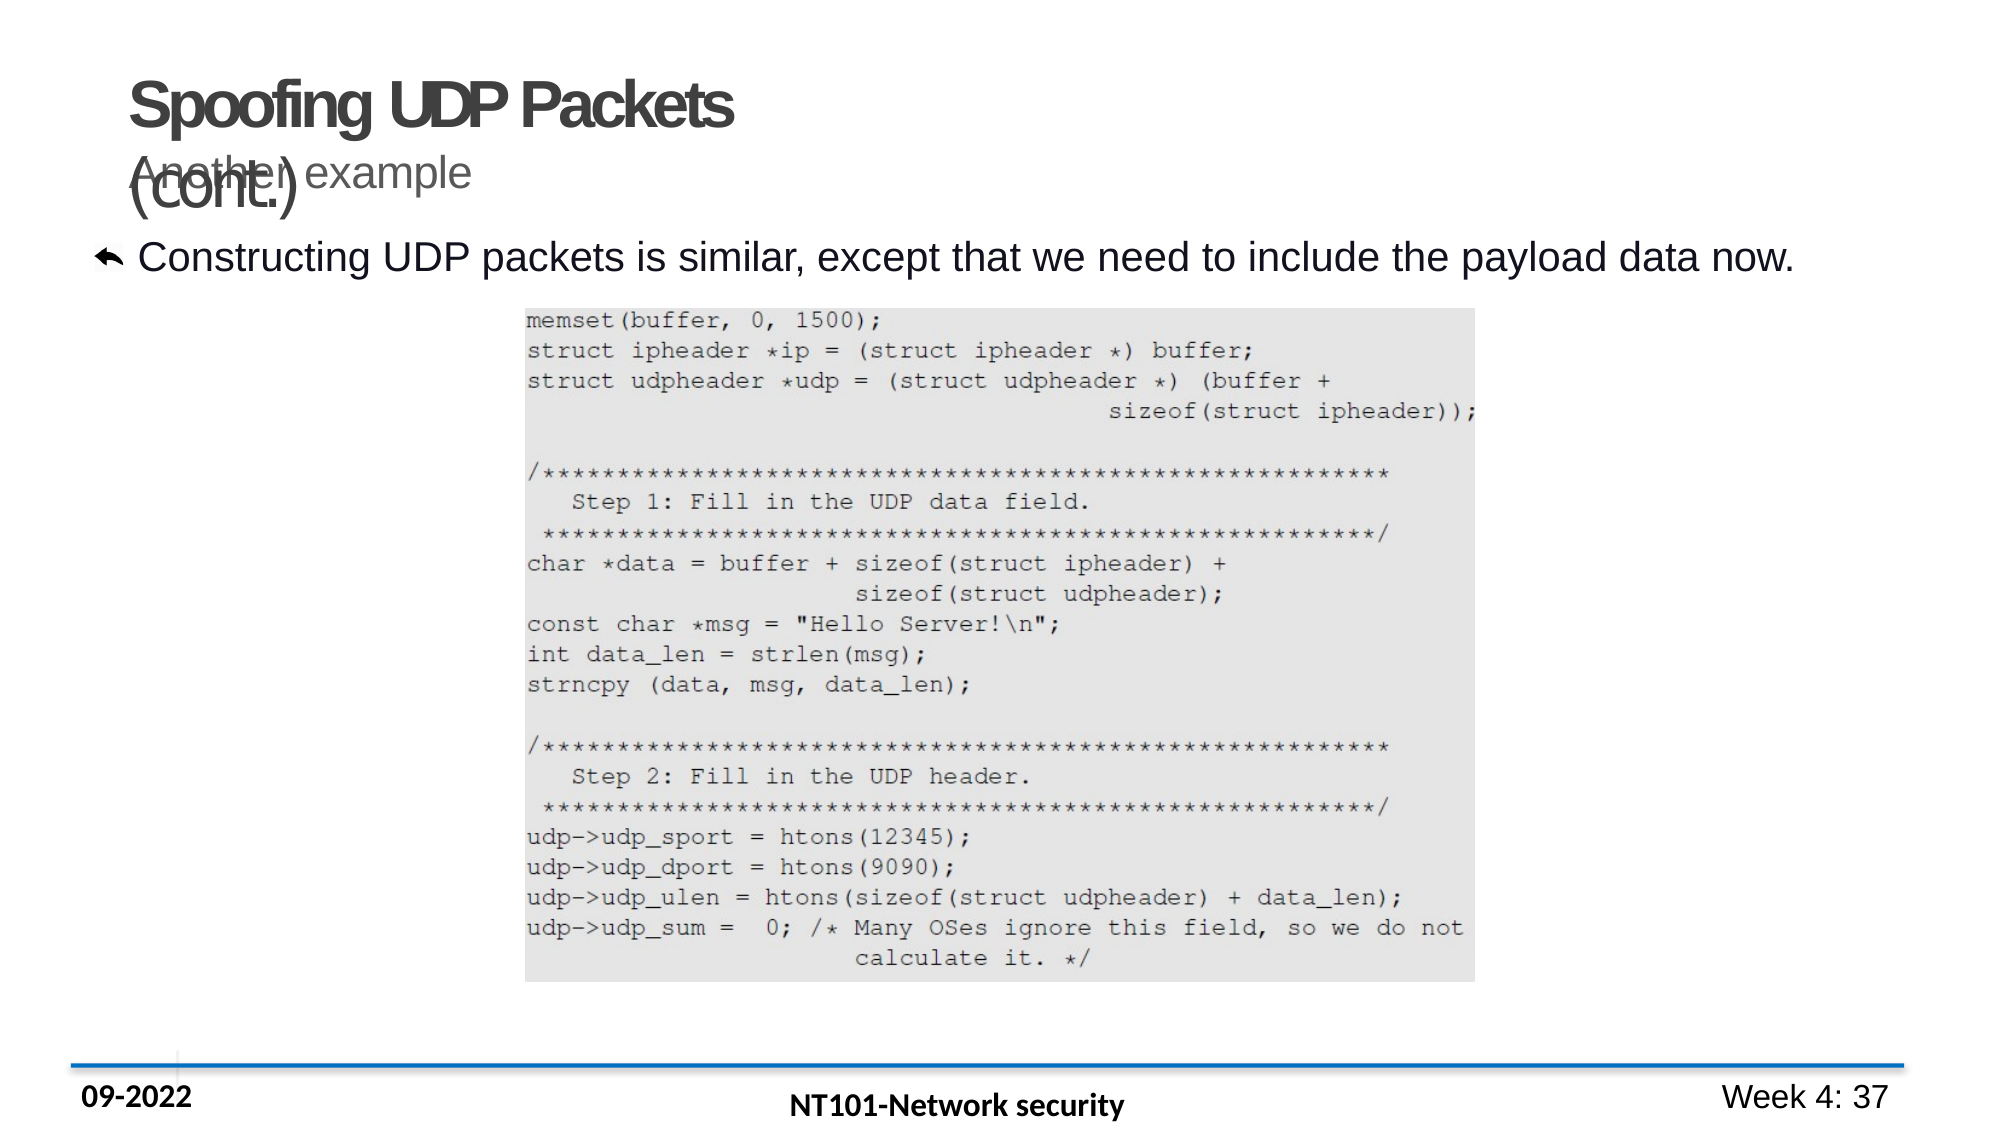

# Spoofing UDP Packets (cont.)
Another example
Constructing UDP packets is similar, except that we need to include the payload data now.